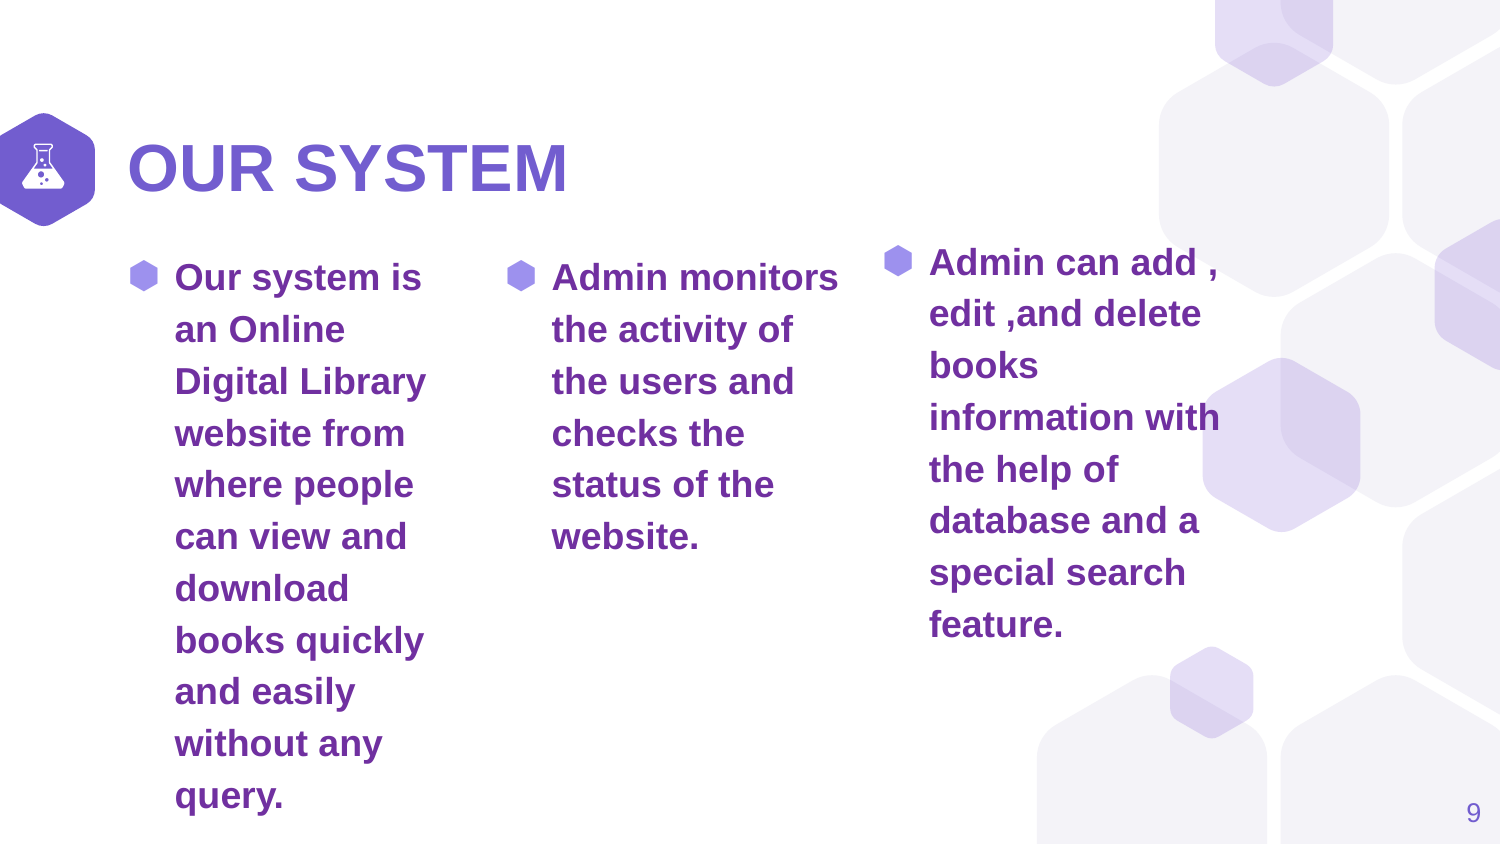

# OUR SYSTEM

Admin can add , edit ,and delete books information with the help of database and a special search feature.

Our system is an Online Digital Library website from where people can view and download books quickly and easily without any query.

Admin monitors the activity of the users and checks the status of the website.

9